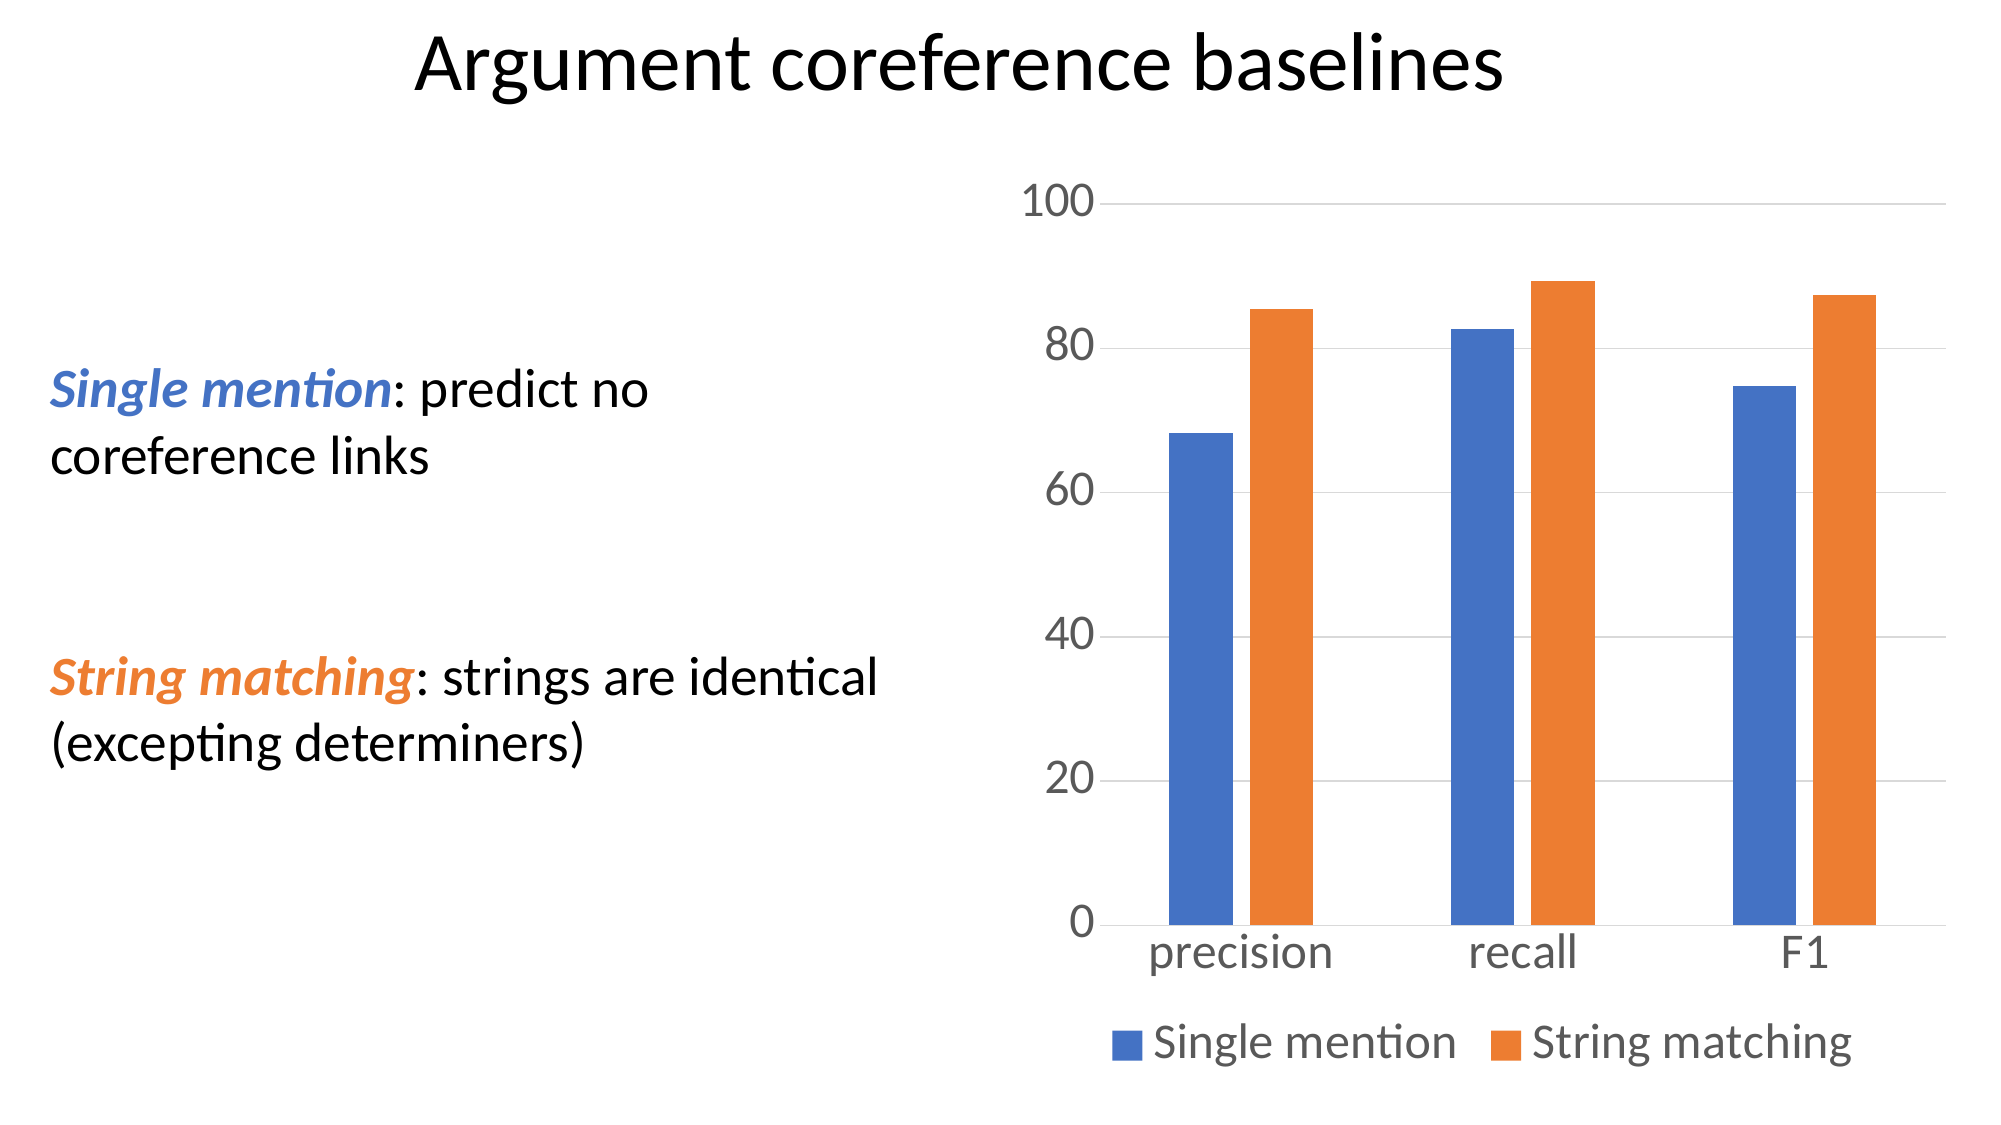

Argument coreference baselines

### Chart

| Category | Single mention | String matching |
|---|---|---|
| precision | 68.2 | 85.5 |
| recall | 82.7 | 89.4 |
| F1 | 74.8 | 87.4 |
Single mention: predict no coreference links

String matching: strings are identical (excepting determiners)